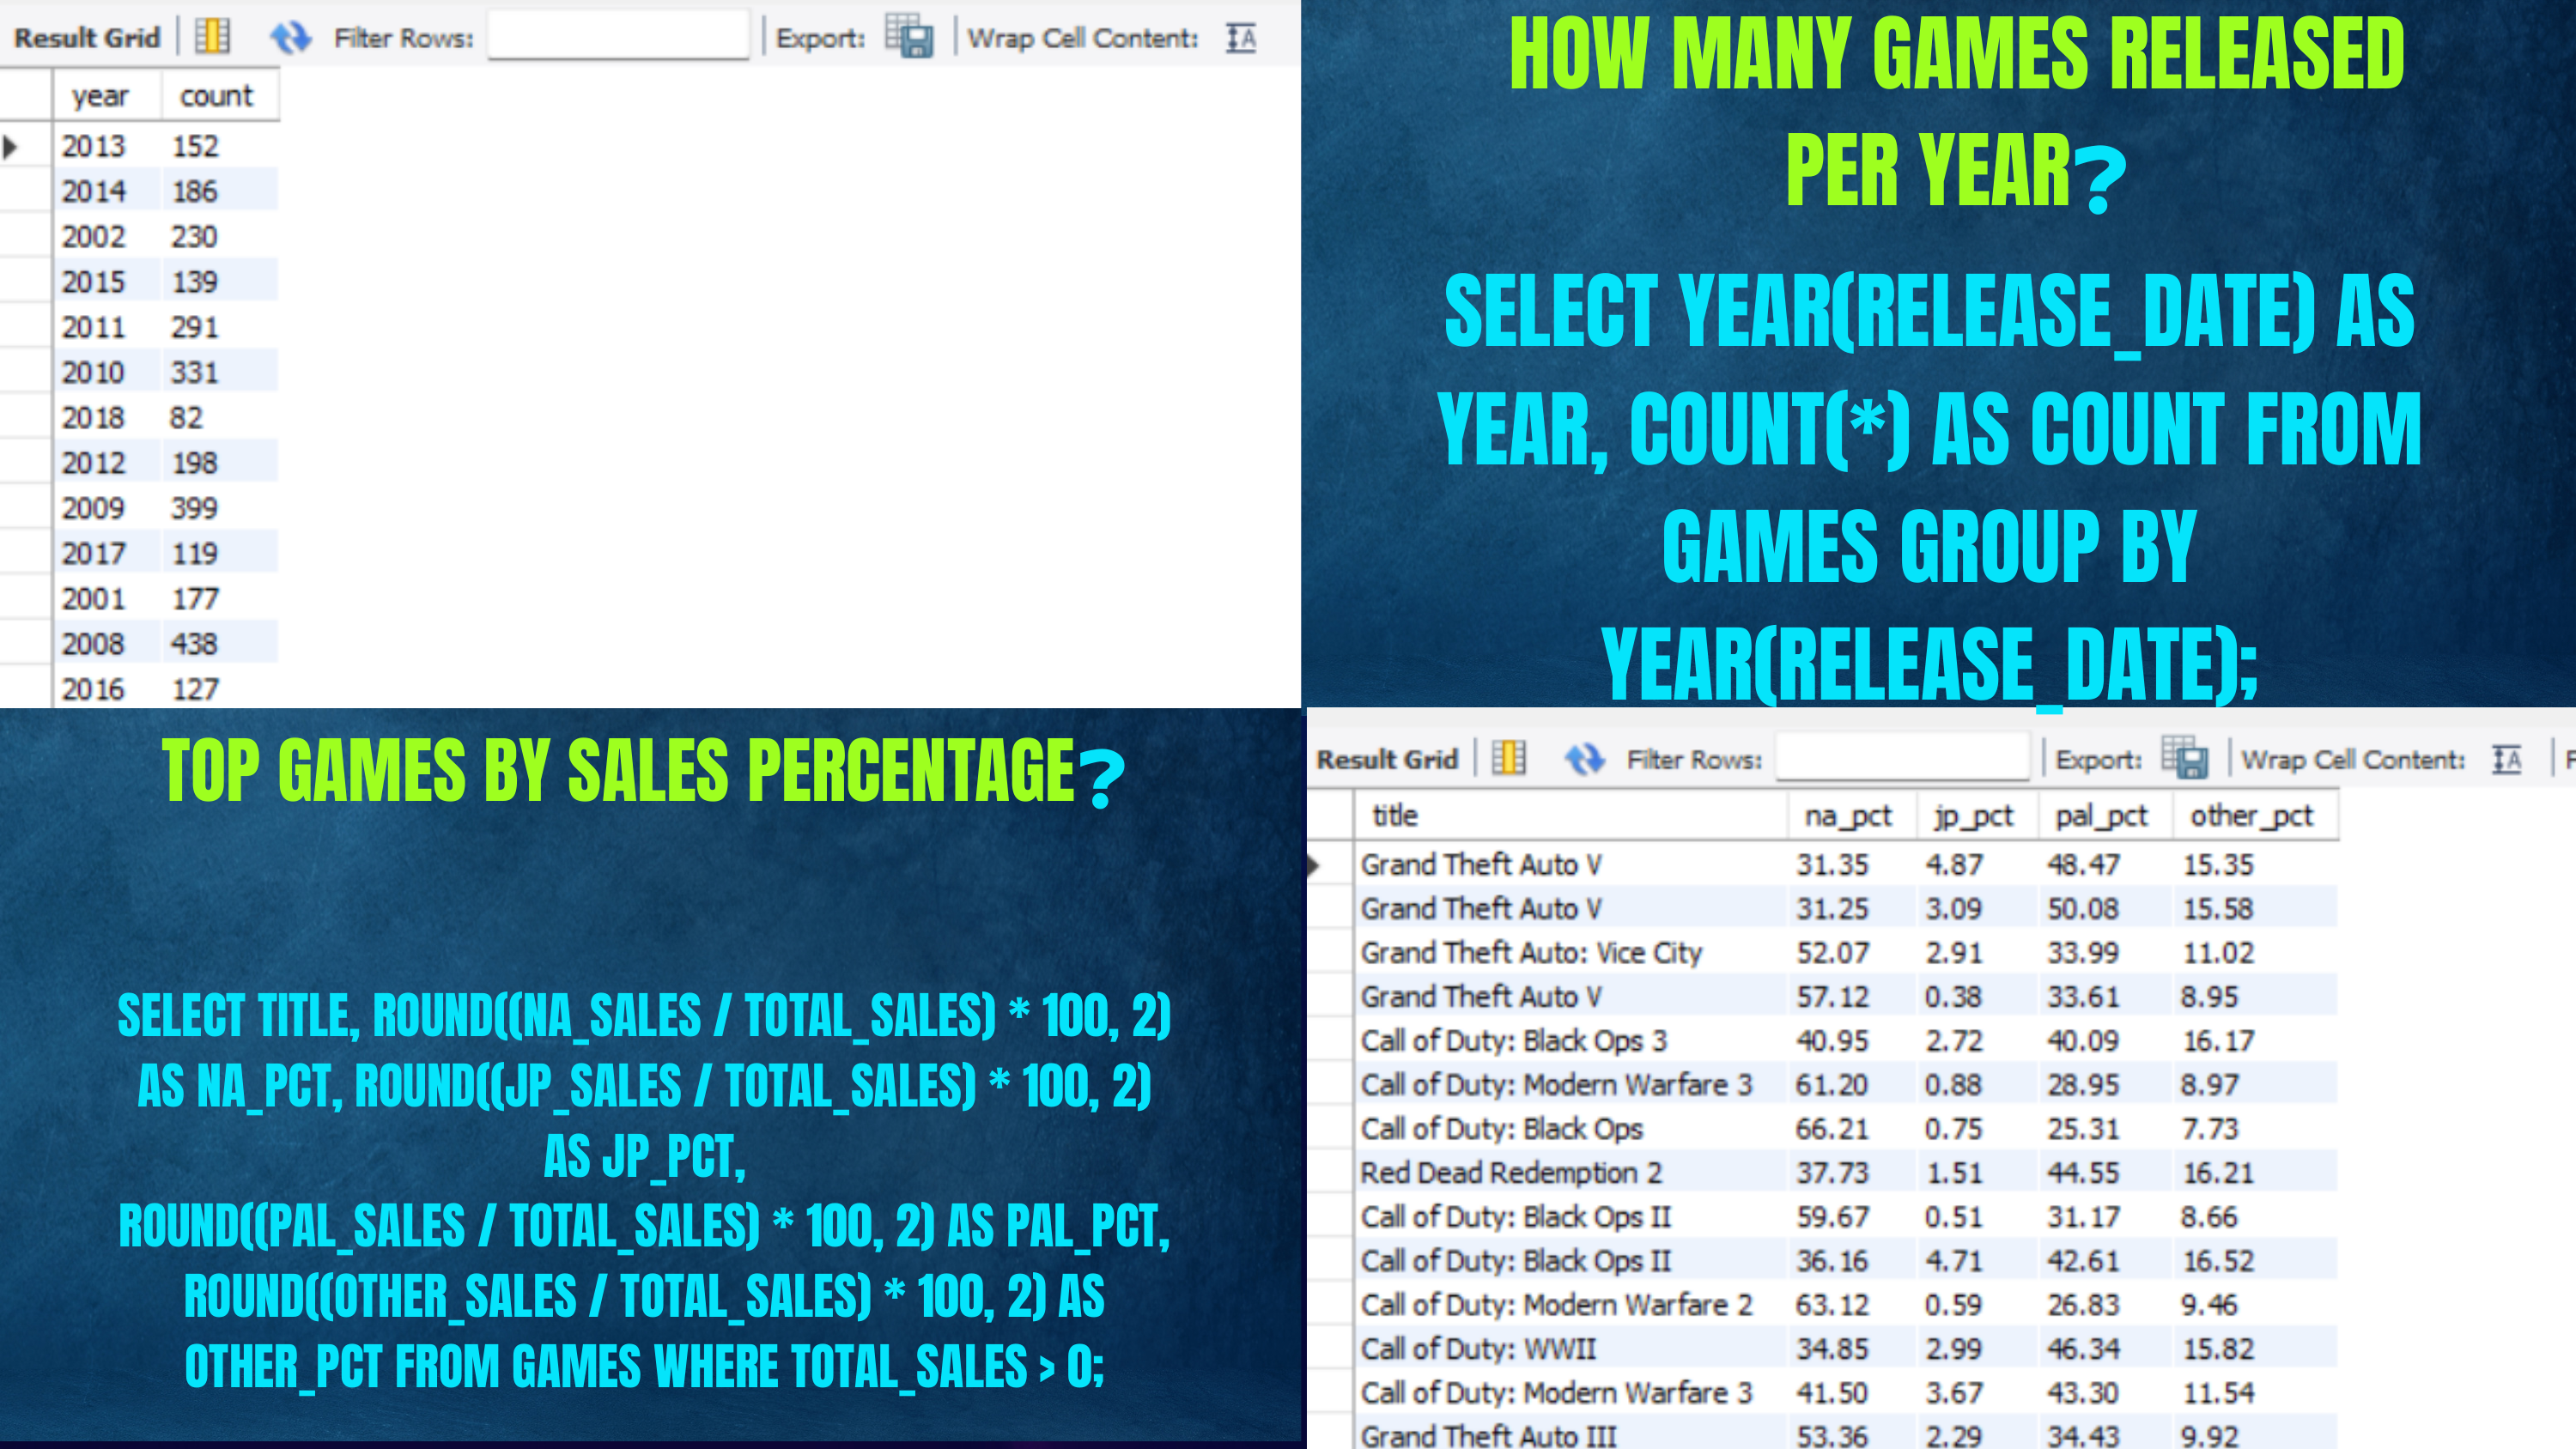

HOW MANY GAMES RELEASED PER YEAR❓
SELECT YEAR(RELEASE_DATE) AS YEAR, COUNT(*) AS COUNT FROM GAMES GROUP BY YEAR(RELEASE_DATE);

TOP GAMES BY SALES PERCENTAGE❓
SELECT TITLE, ROUND((NA_SALES / TOTAL_SALES) * 100, 2) AS NA_PCT, ROUND((JP_SALES / TOTAL_SALES) * 100, 2) AS JP_PCT,
ROUND((PAL_SALES / TOTAL_SALES) * 100, 2) AS PAL_PCT, ROUND((OTHER_SALES / TOTAL_SALES) * 100, 2) AS OTHER_PCT FROM GAMES WHERE TOTAL_SALES > 0;